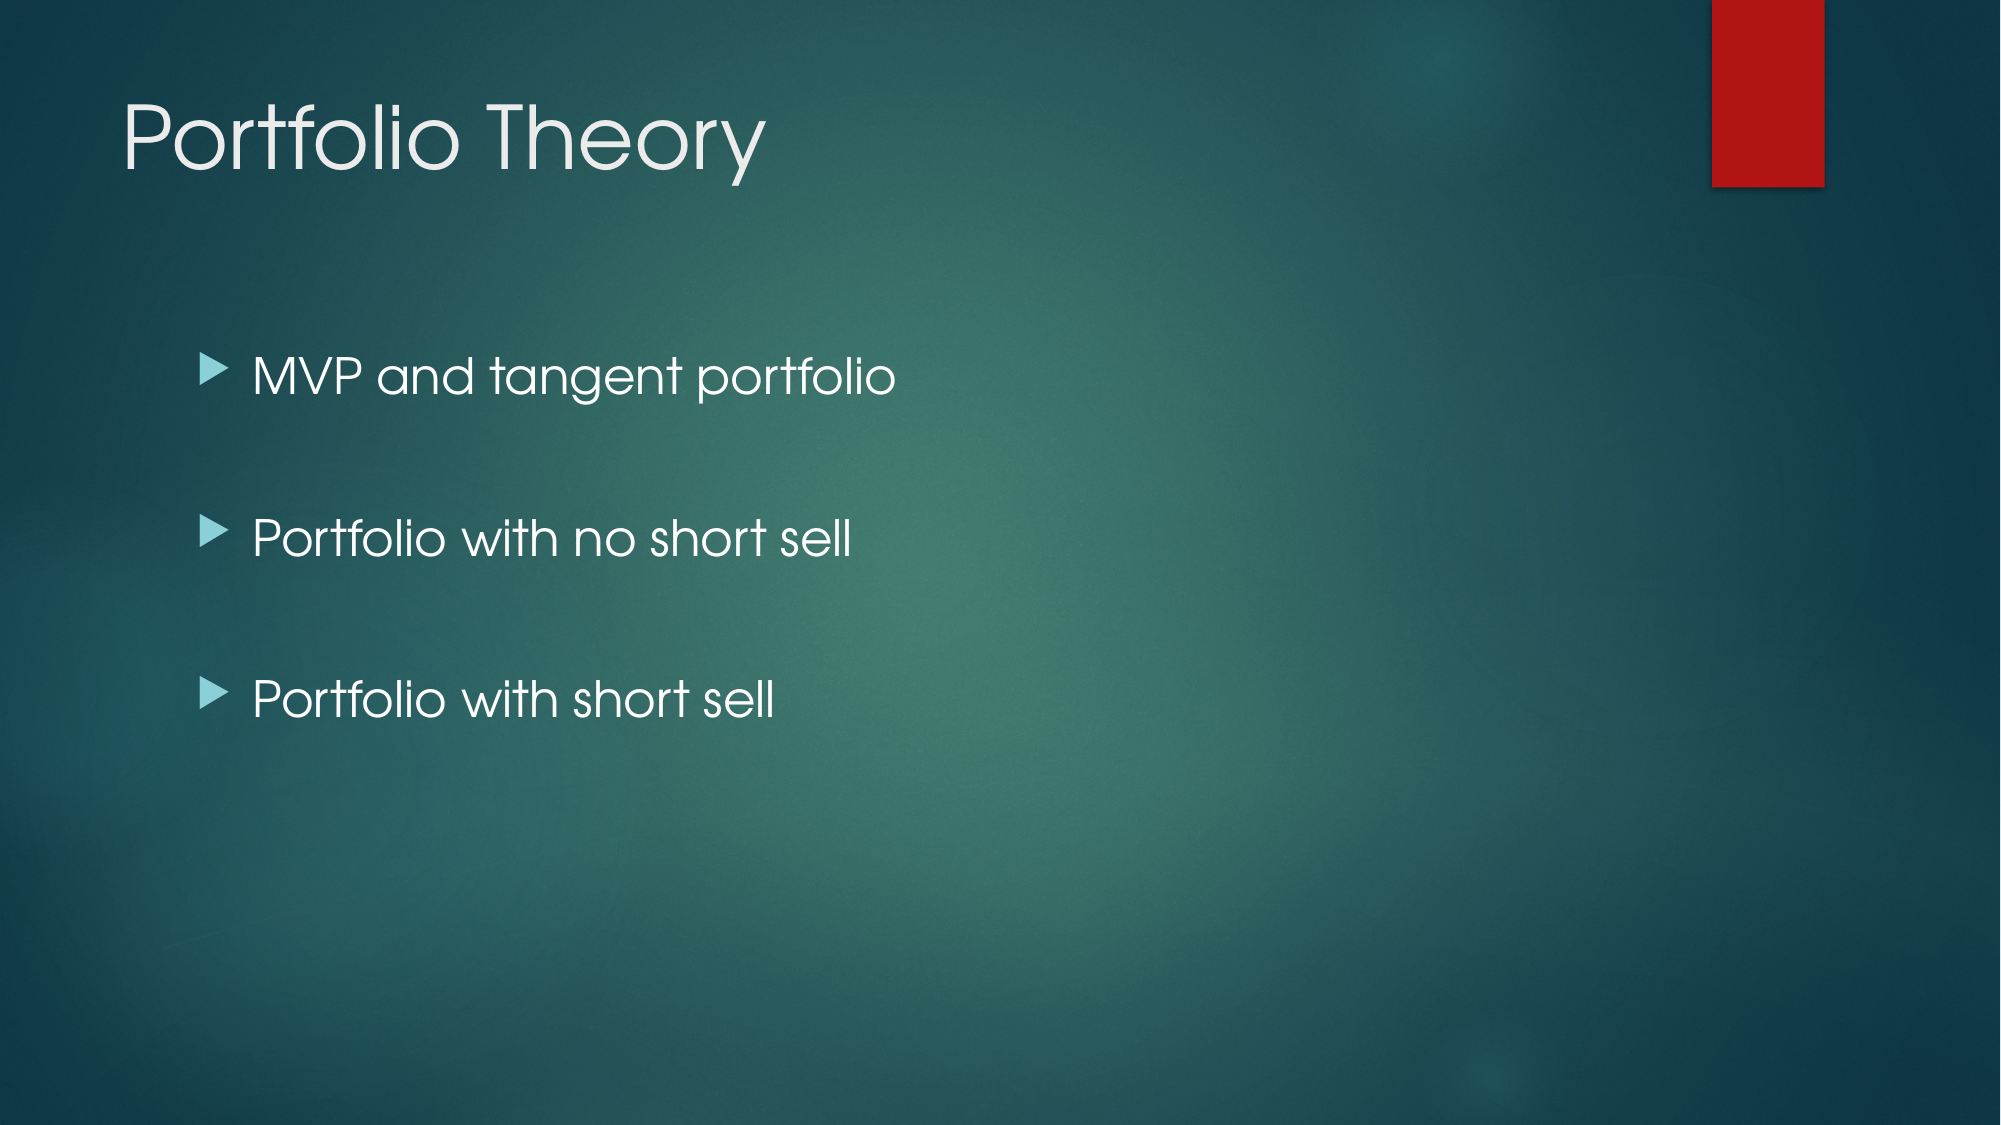

# Portfolio Theory
MVP and tangent portfolio

Portfolio with no short sell

Portfolio with short sell